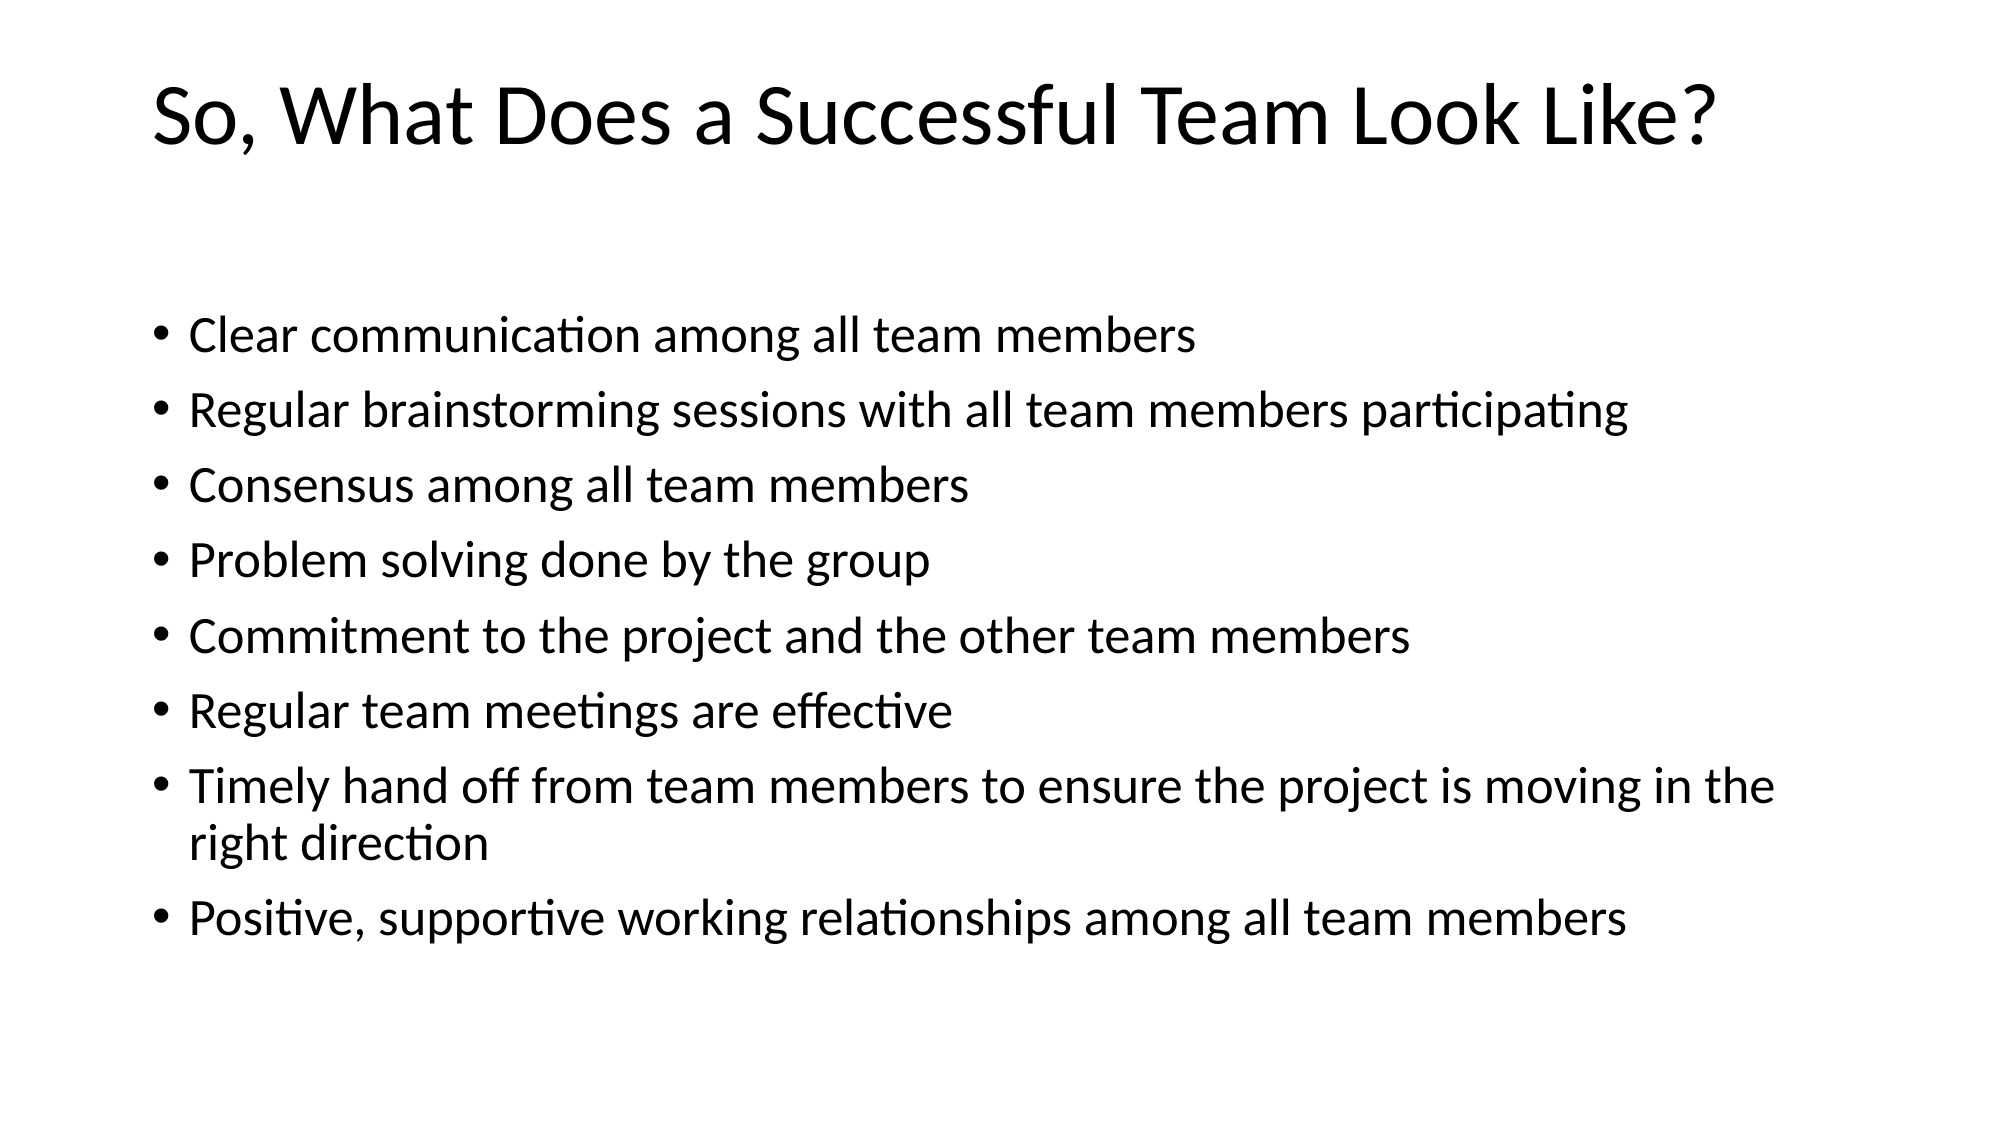

# So, What Does a Successful Team Look Like?
Clear communication among all team members
Regular brainstorming sessions with all team members participating
Consensus among all team members
Problem solving done by the group
Commitment to the project and the other team members
Regular team meetings are effective
Timely hand off from team members to ensure the project is moving in the right direction
Positive, supportive working relationships among all team members